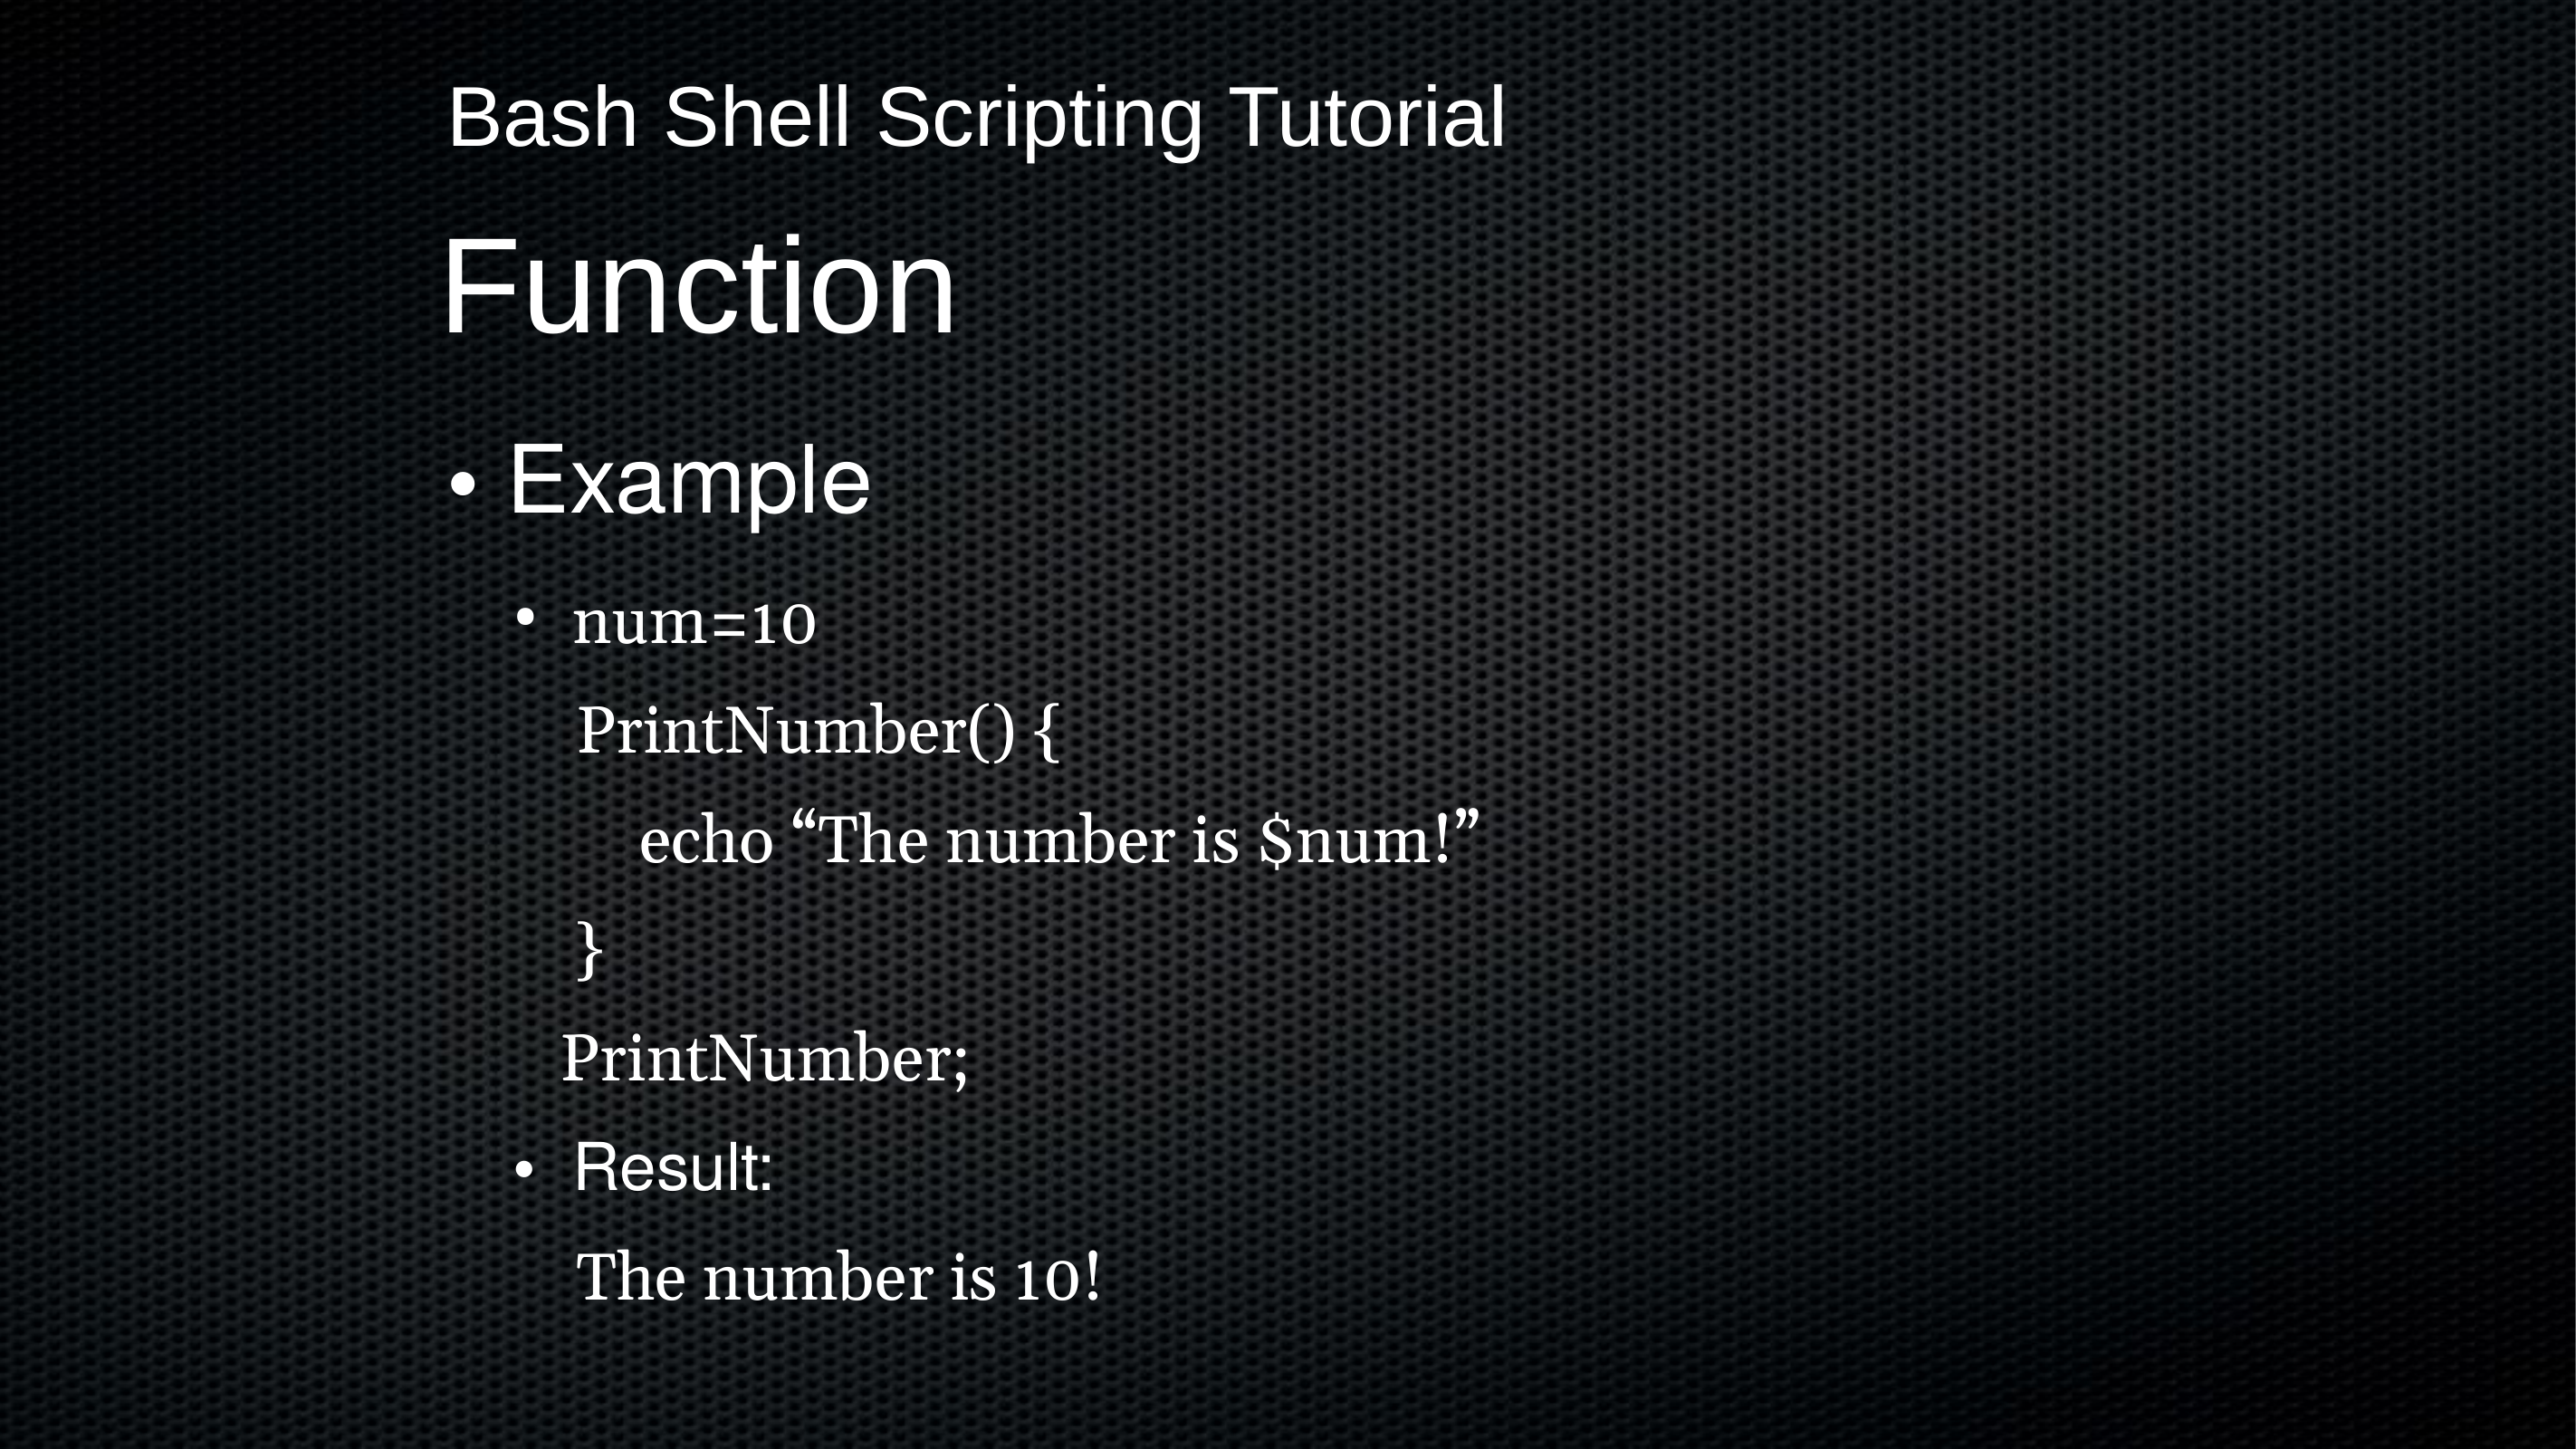

# Bash Shell Scripting Tutorial
Function
Example
num=10
    PrintNumber() {
        echo “The number is $num!”
    }
   PrintNumber;
Result:
    The number is 10!